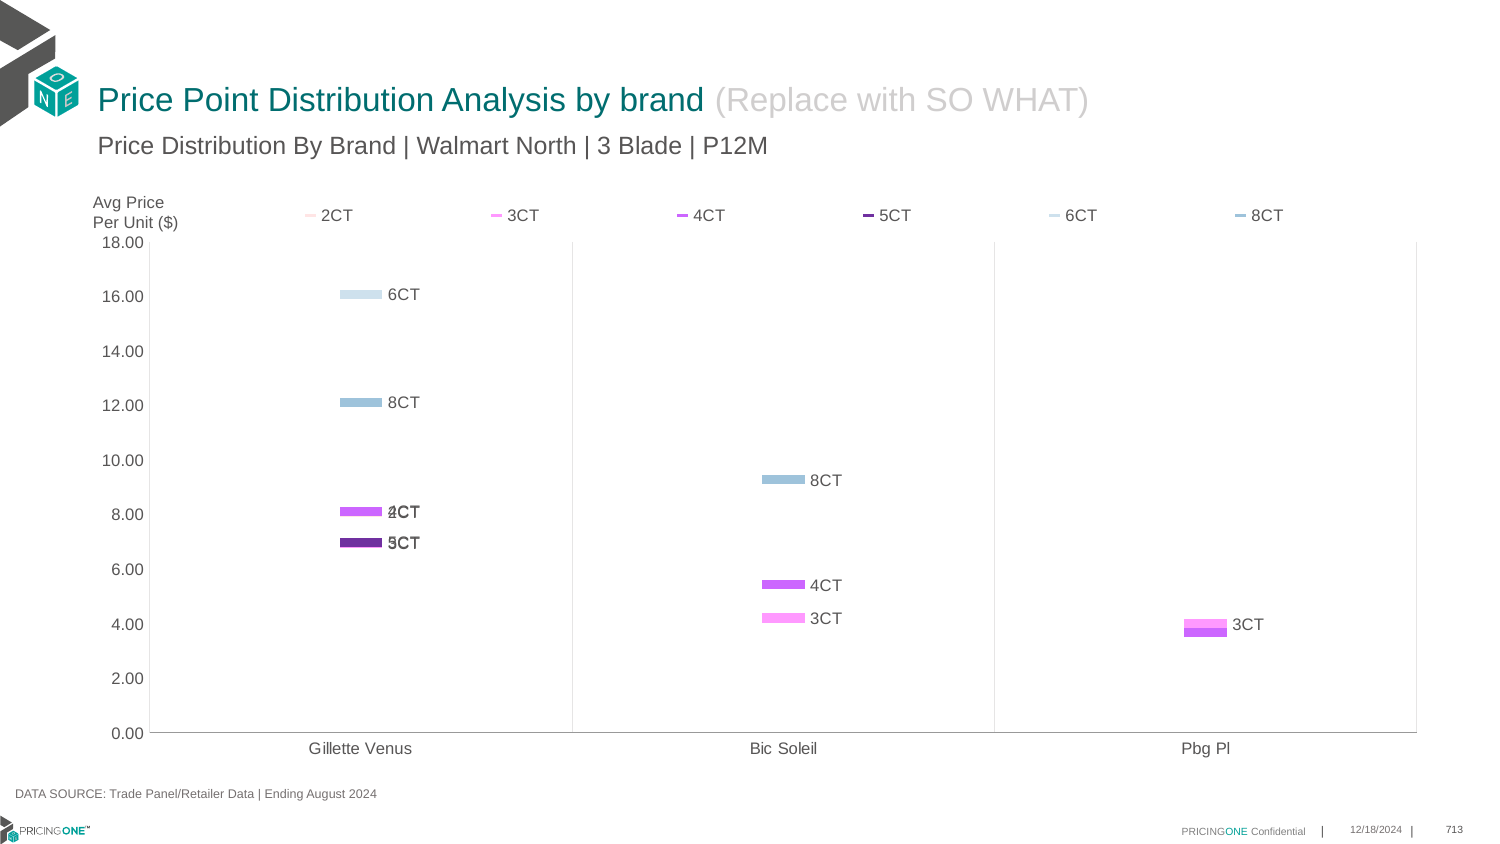

# Price Point Distribution Analysis by brand (Replace with SO WHAT)
Price Distribution By Brand | Walmart North | 3 Blade | P12M

### Chart

| Category | 2CT | 3CT | 4CT | 5CT | 6CT | 8CT |
|---|---|---|---|---|---|---|
| Gillette Venus | 8.09527522999431 | 6.950381835259526 | 8.110486387554335 | 6.982818972501184 | 16.07789993841902 | 12.102521052493508 |
| Bic Soleil | None | 4.205959994557083 | 5.428978223334627 | None | None | 9.279488558368595 |
| Pbg Pl | None | 3.9887019417727427 | 3.670155969361618 | None | None | None |
Avg Price
Per Unit ($)
DATA SOURCE: Trade Panel/Retailer Data | Ending August 2024
12/18/2024
713